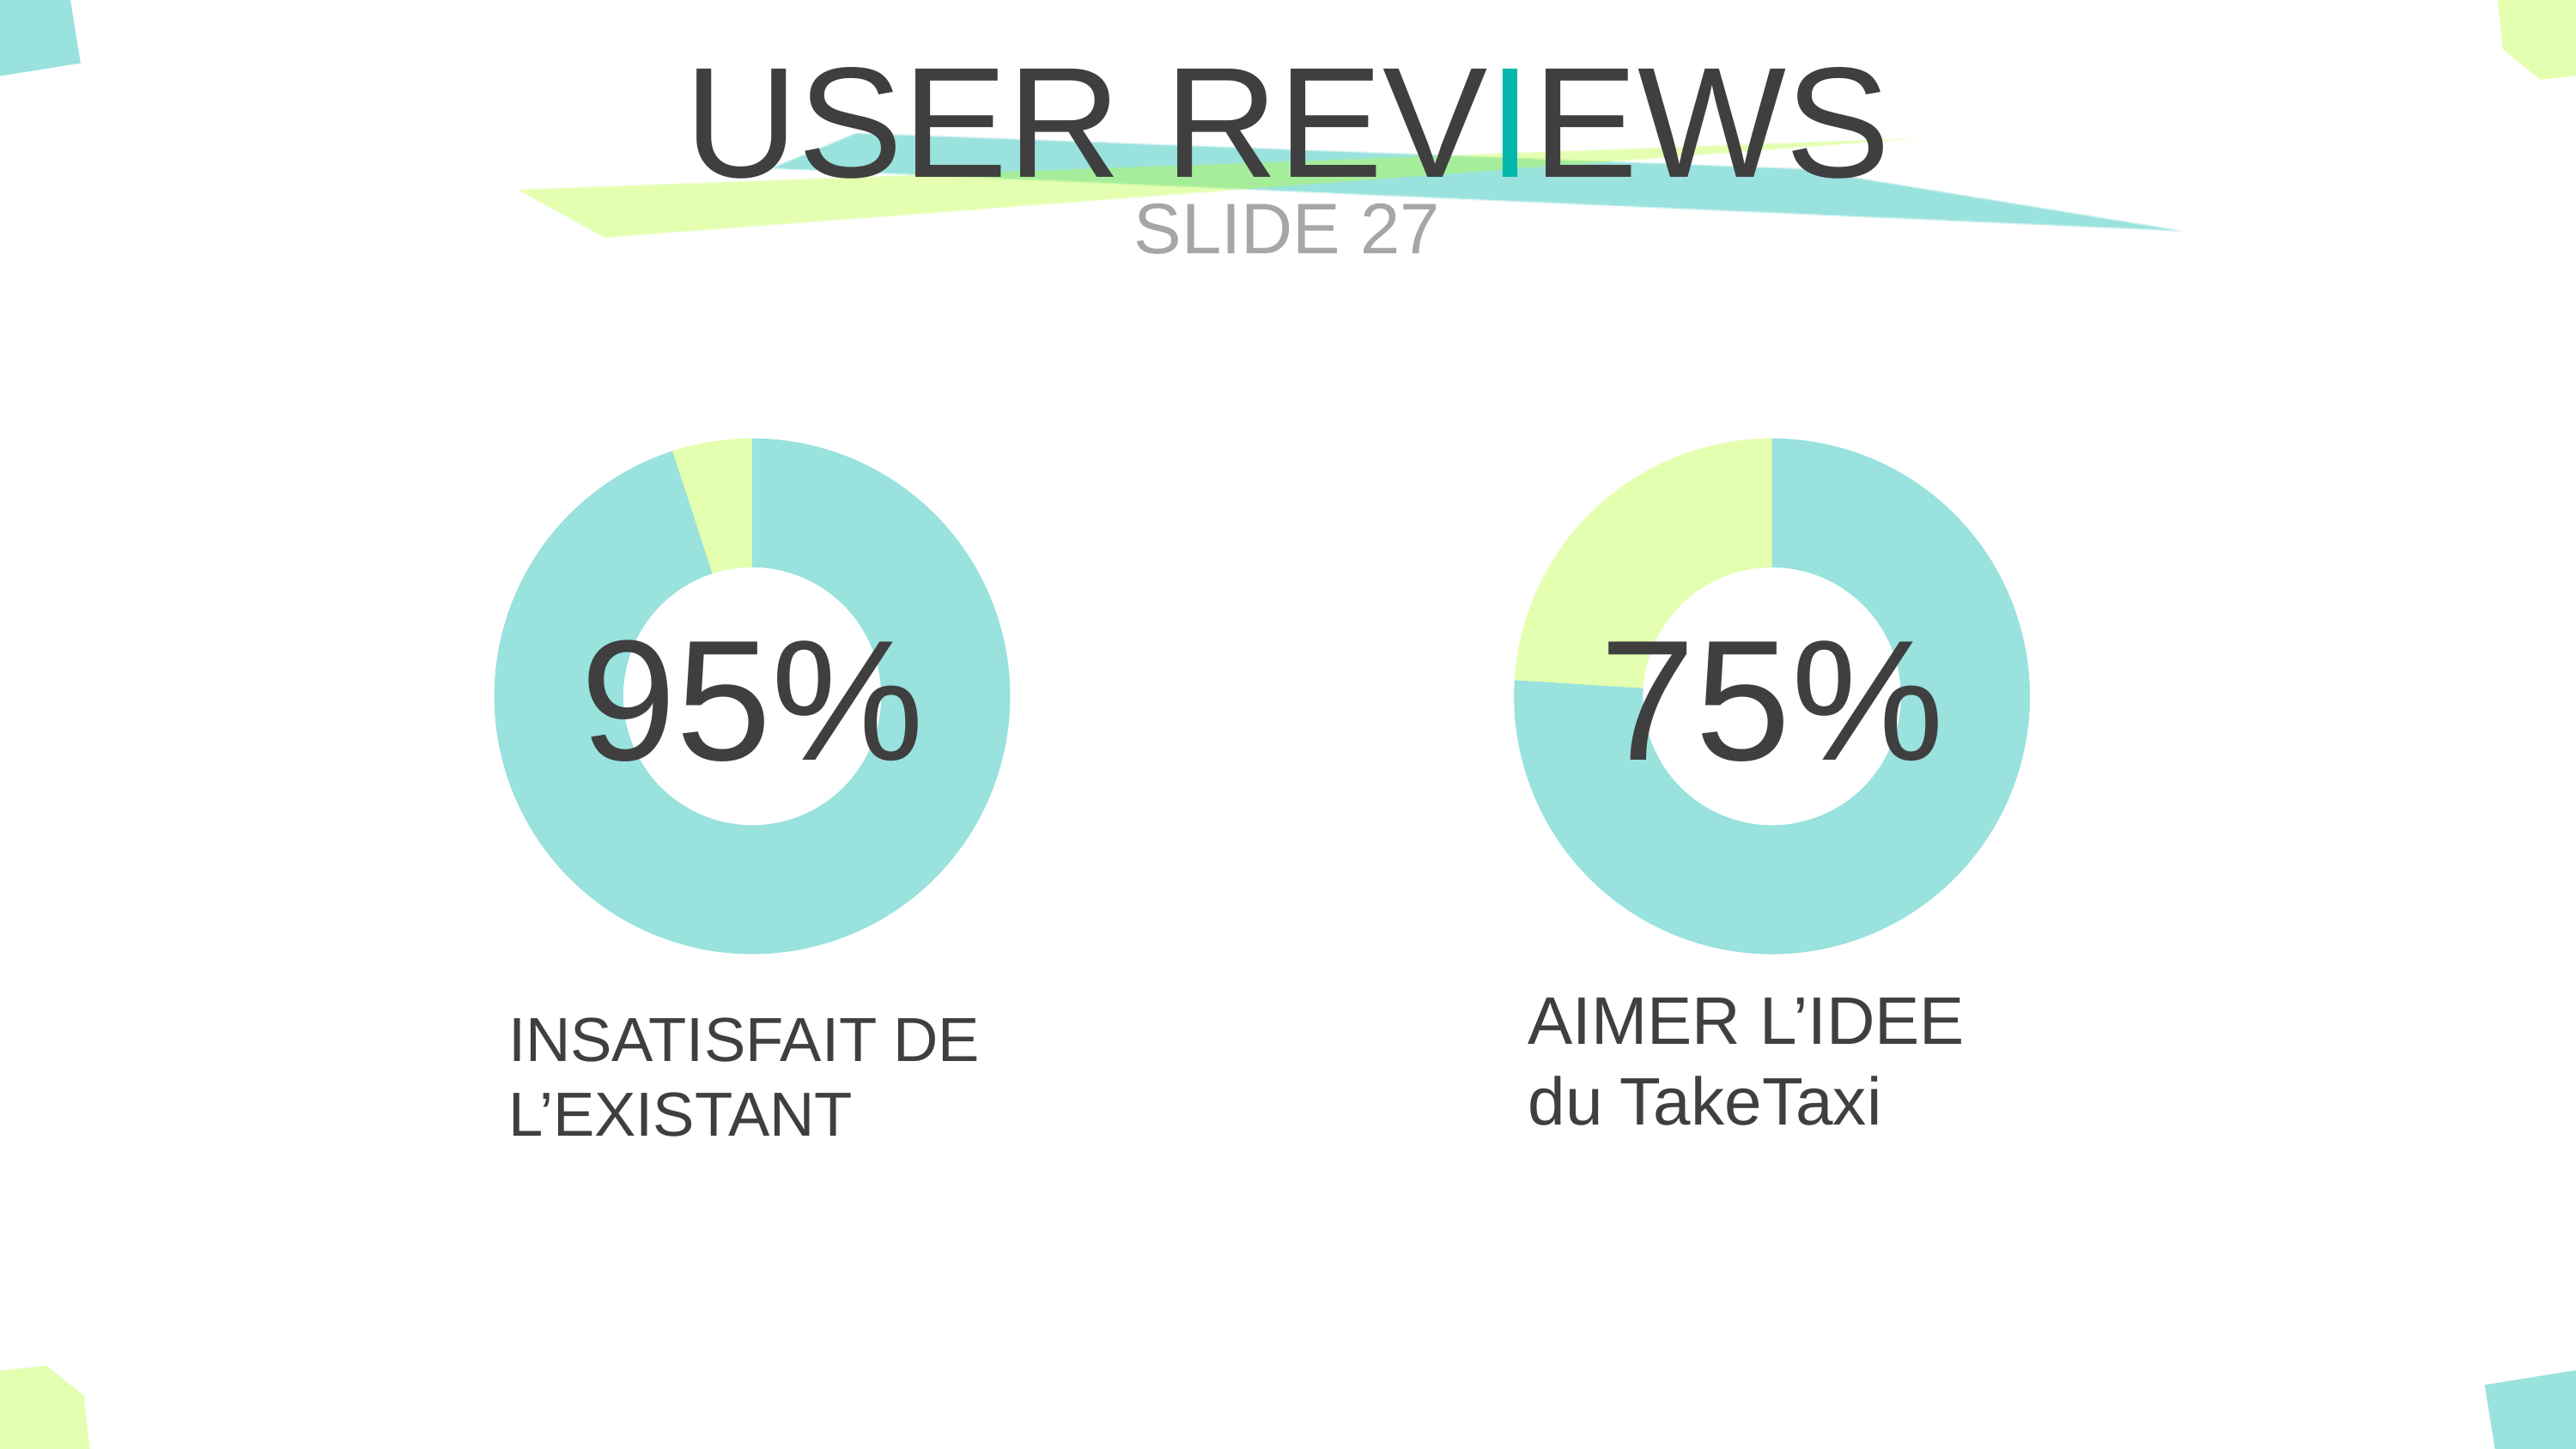

# USER REVIEWS
SLIDE 27

### Chart

| Category | YN |
|---|---|
| Yes | 0.9500000000000001 |
| No | 0.05 |

### Chart

| Category | YN |
|---|---|
| Yes | 0.7600000000000001 |
| No | 0.24000000000000002 |
95%
75%
INSATISFAIT DE L’EXISTANT
AIMER L’IDEE du TakeTaxi